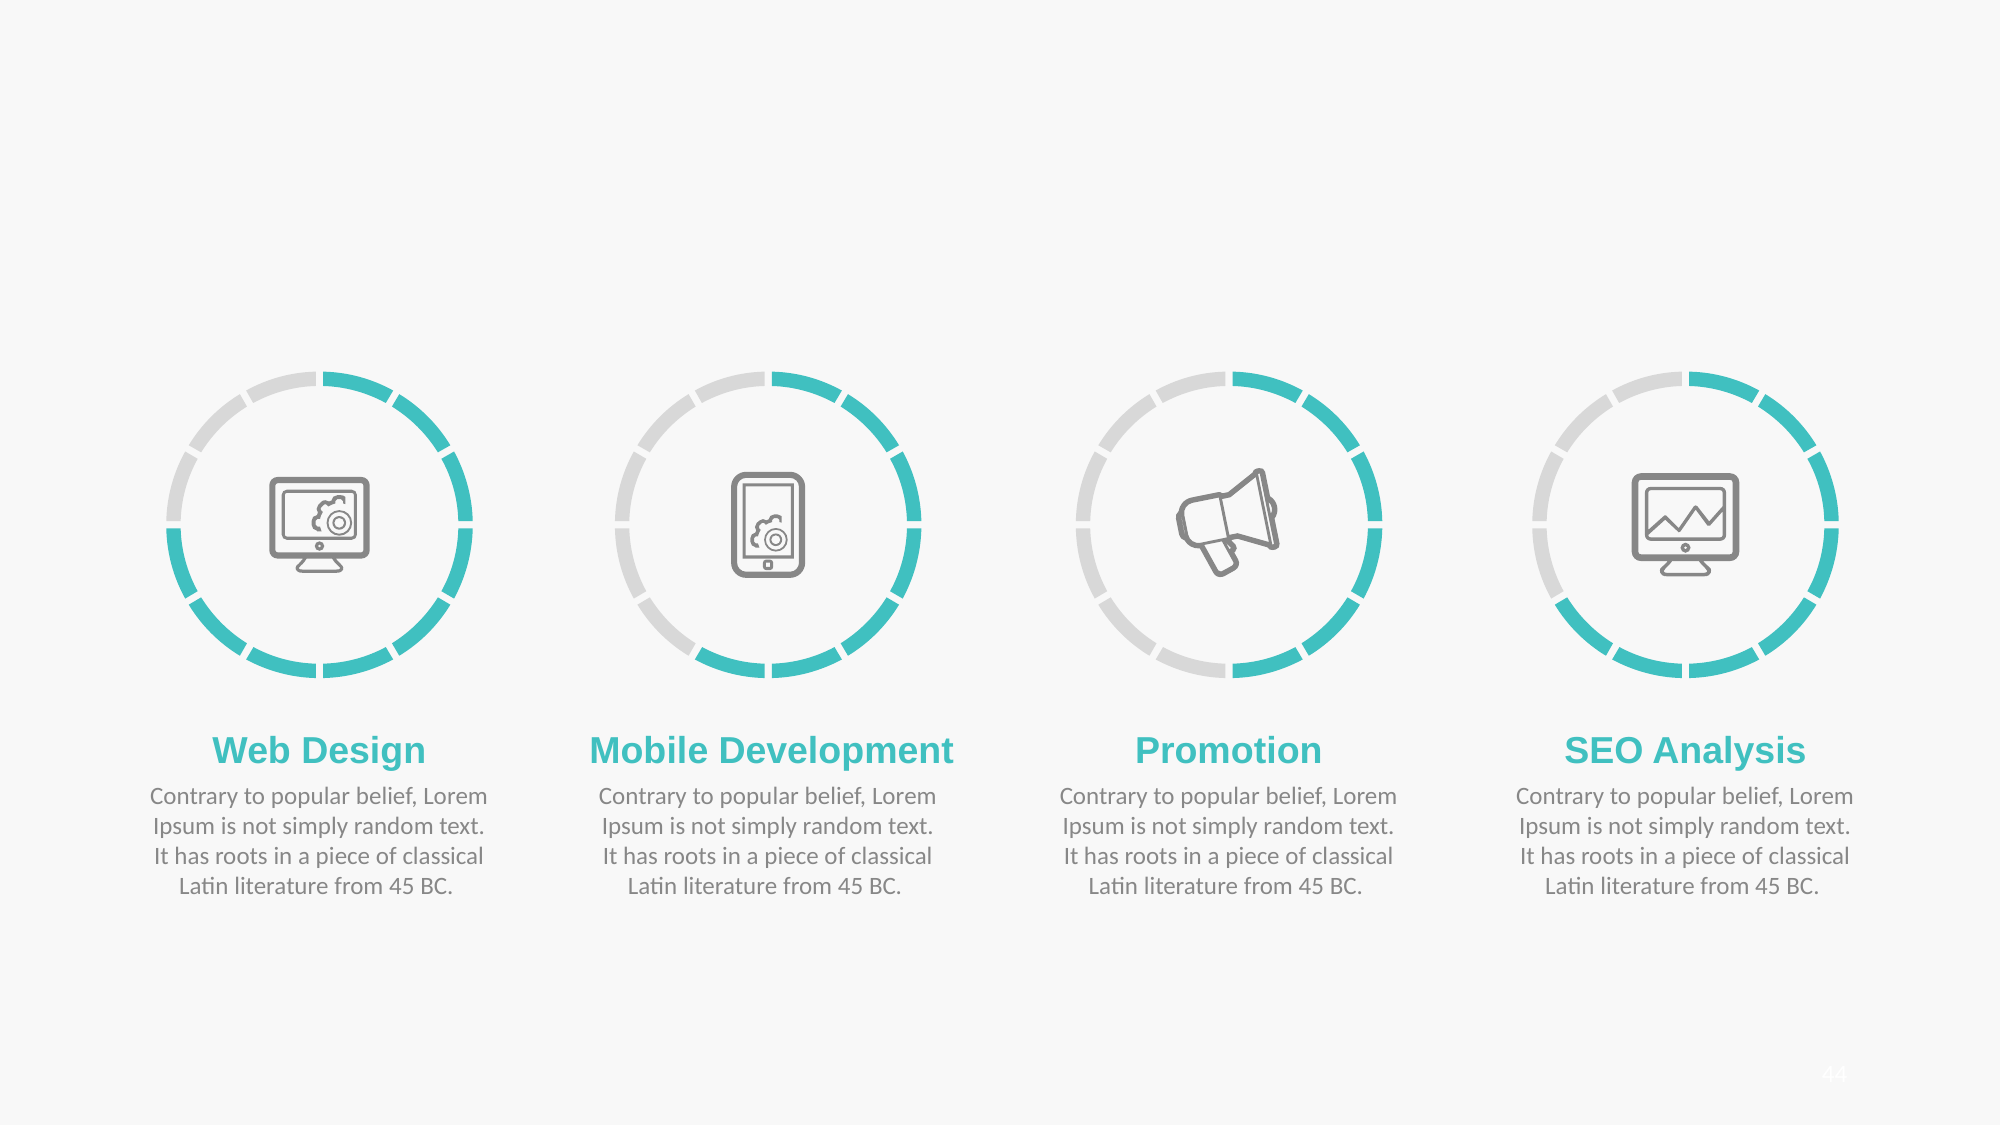

Web Design
Mobile Development
Promotion
SEO Analysis
Contrary to popular belief, Lorem Ipsum is not simply random text. It has roots in a piece of classical Latin literature from 45 BC.
Contrary to popular belief, Lorem Ipsum is not simply random text. It has roots in a piece of classical Latin literature from 45 BC.
Contrary to popular belief, Lorem Ipsum is not simply random text. It has roots in a piece of classical Latin literature from 45 BC.
Contrary to popular belief, Lorem Ipsum is not simply random text. It has roots in a piece of classical Latin literature from 45 BC.
44